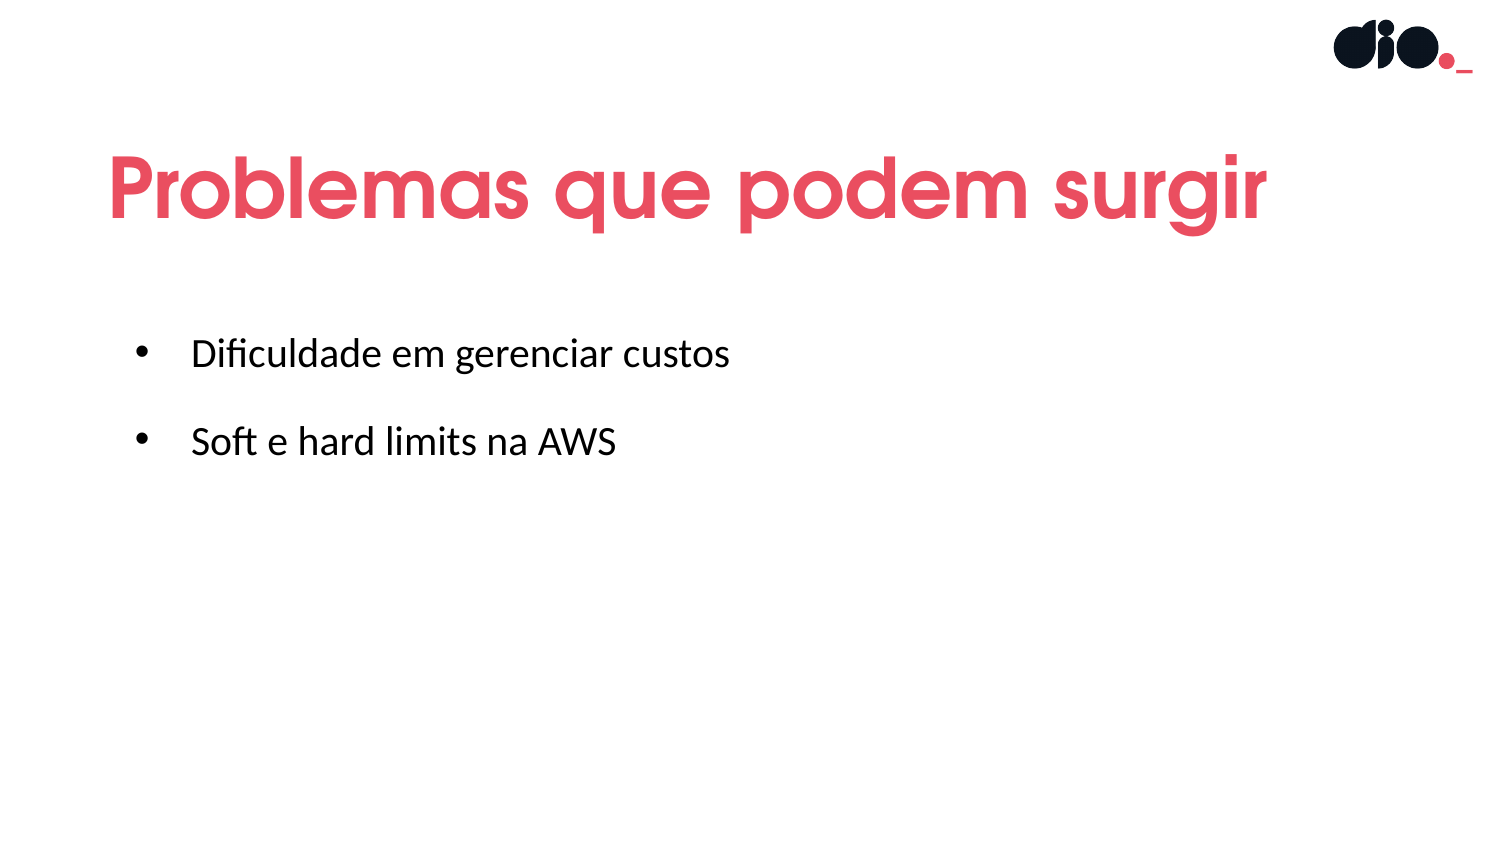

Problemas que podem surgir
Dificuldade em gerenciar custos
Soft e hard limits na AWS